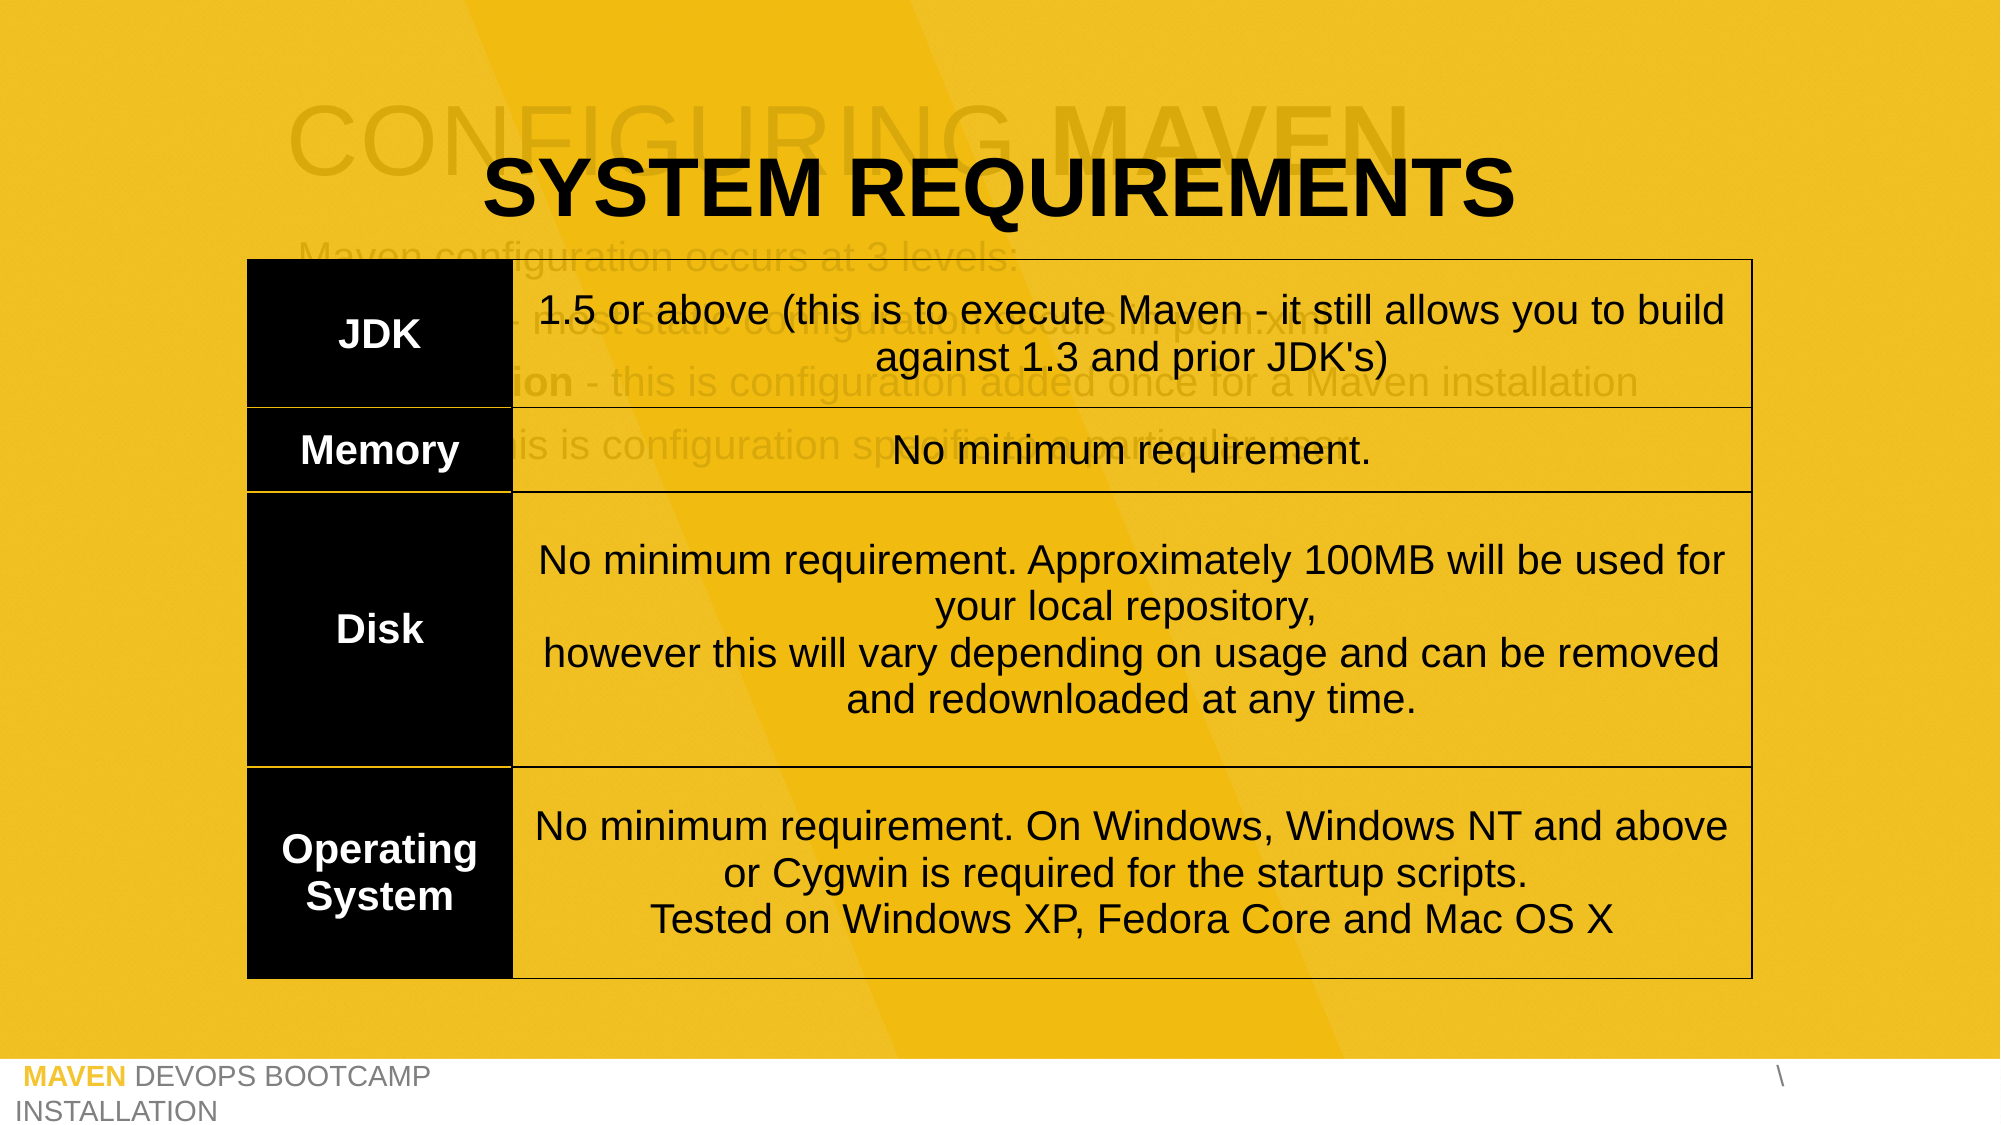

CONFIGURING MAVEN
SYSTEM REQUIREMENTS

Maven configuration occurs at 3 levels:
Project - most static configuration occurs in pom.xml
Installation - this is configuration added once for a Maven installation
User - this is configuration specific to a particular user

| JDK | 1.5 or above (this is to execute Maven - it still allows you to build against 1.3 and prior JDK's) |
| --- | --- |
| Memory | No minimum requirement. |
| Disk | No minimum requirement. Approximately 100MB will be used for your local repository, however this will vary depending on usage and can be removed and redownloaded at any time. |
| Operating System | No minimum requirement. On Windows, Windows NT and above or Cygwin is required for the startup scripts. Tested on Windows XP, Fedora Core and Mac OS X |
 MAVEN DEVOPS BOOTCAMP							                    \ MAVEN OVERVIEW
 MAVEN DEVOPS BOOTCAMP							                                                  \ INSTALLATION